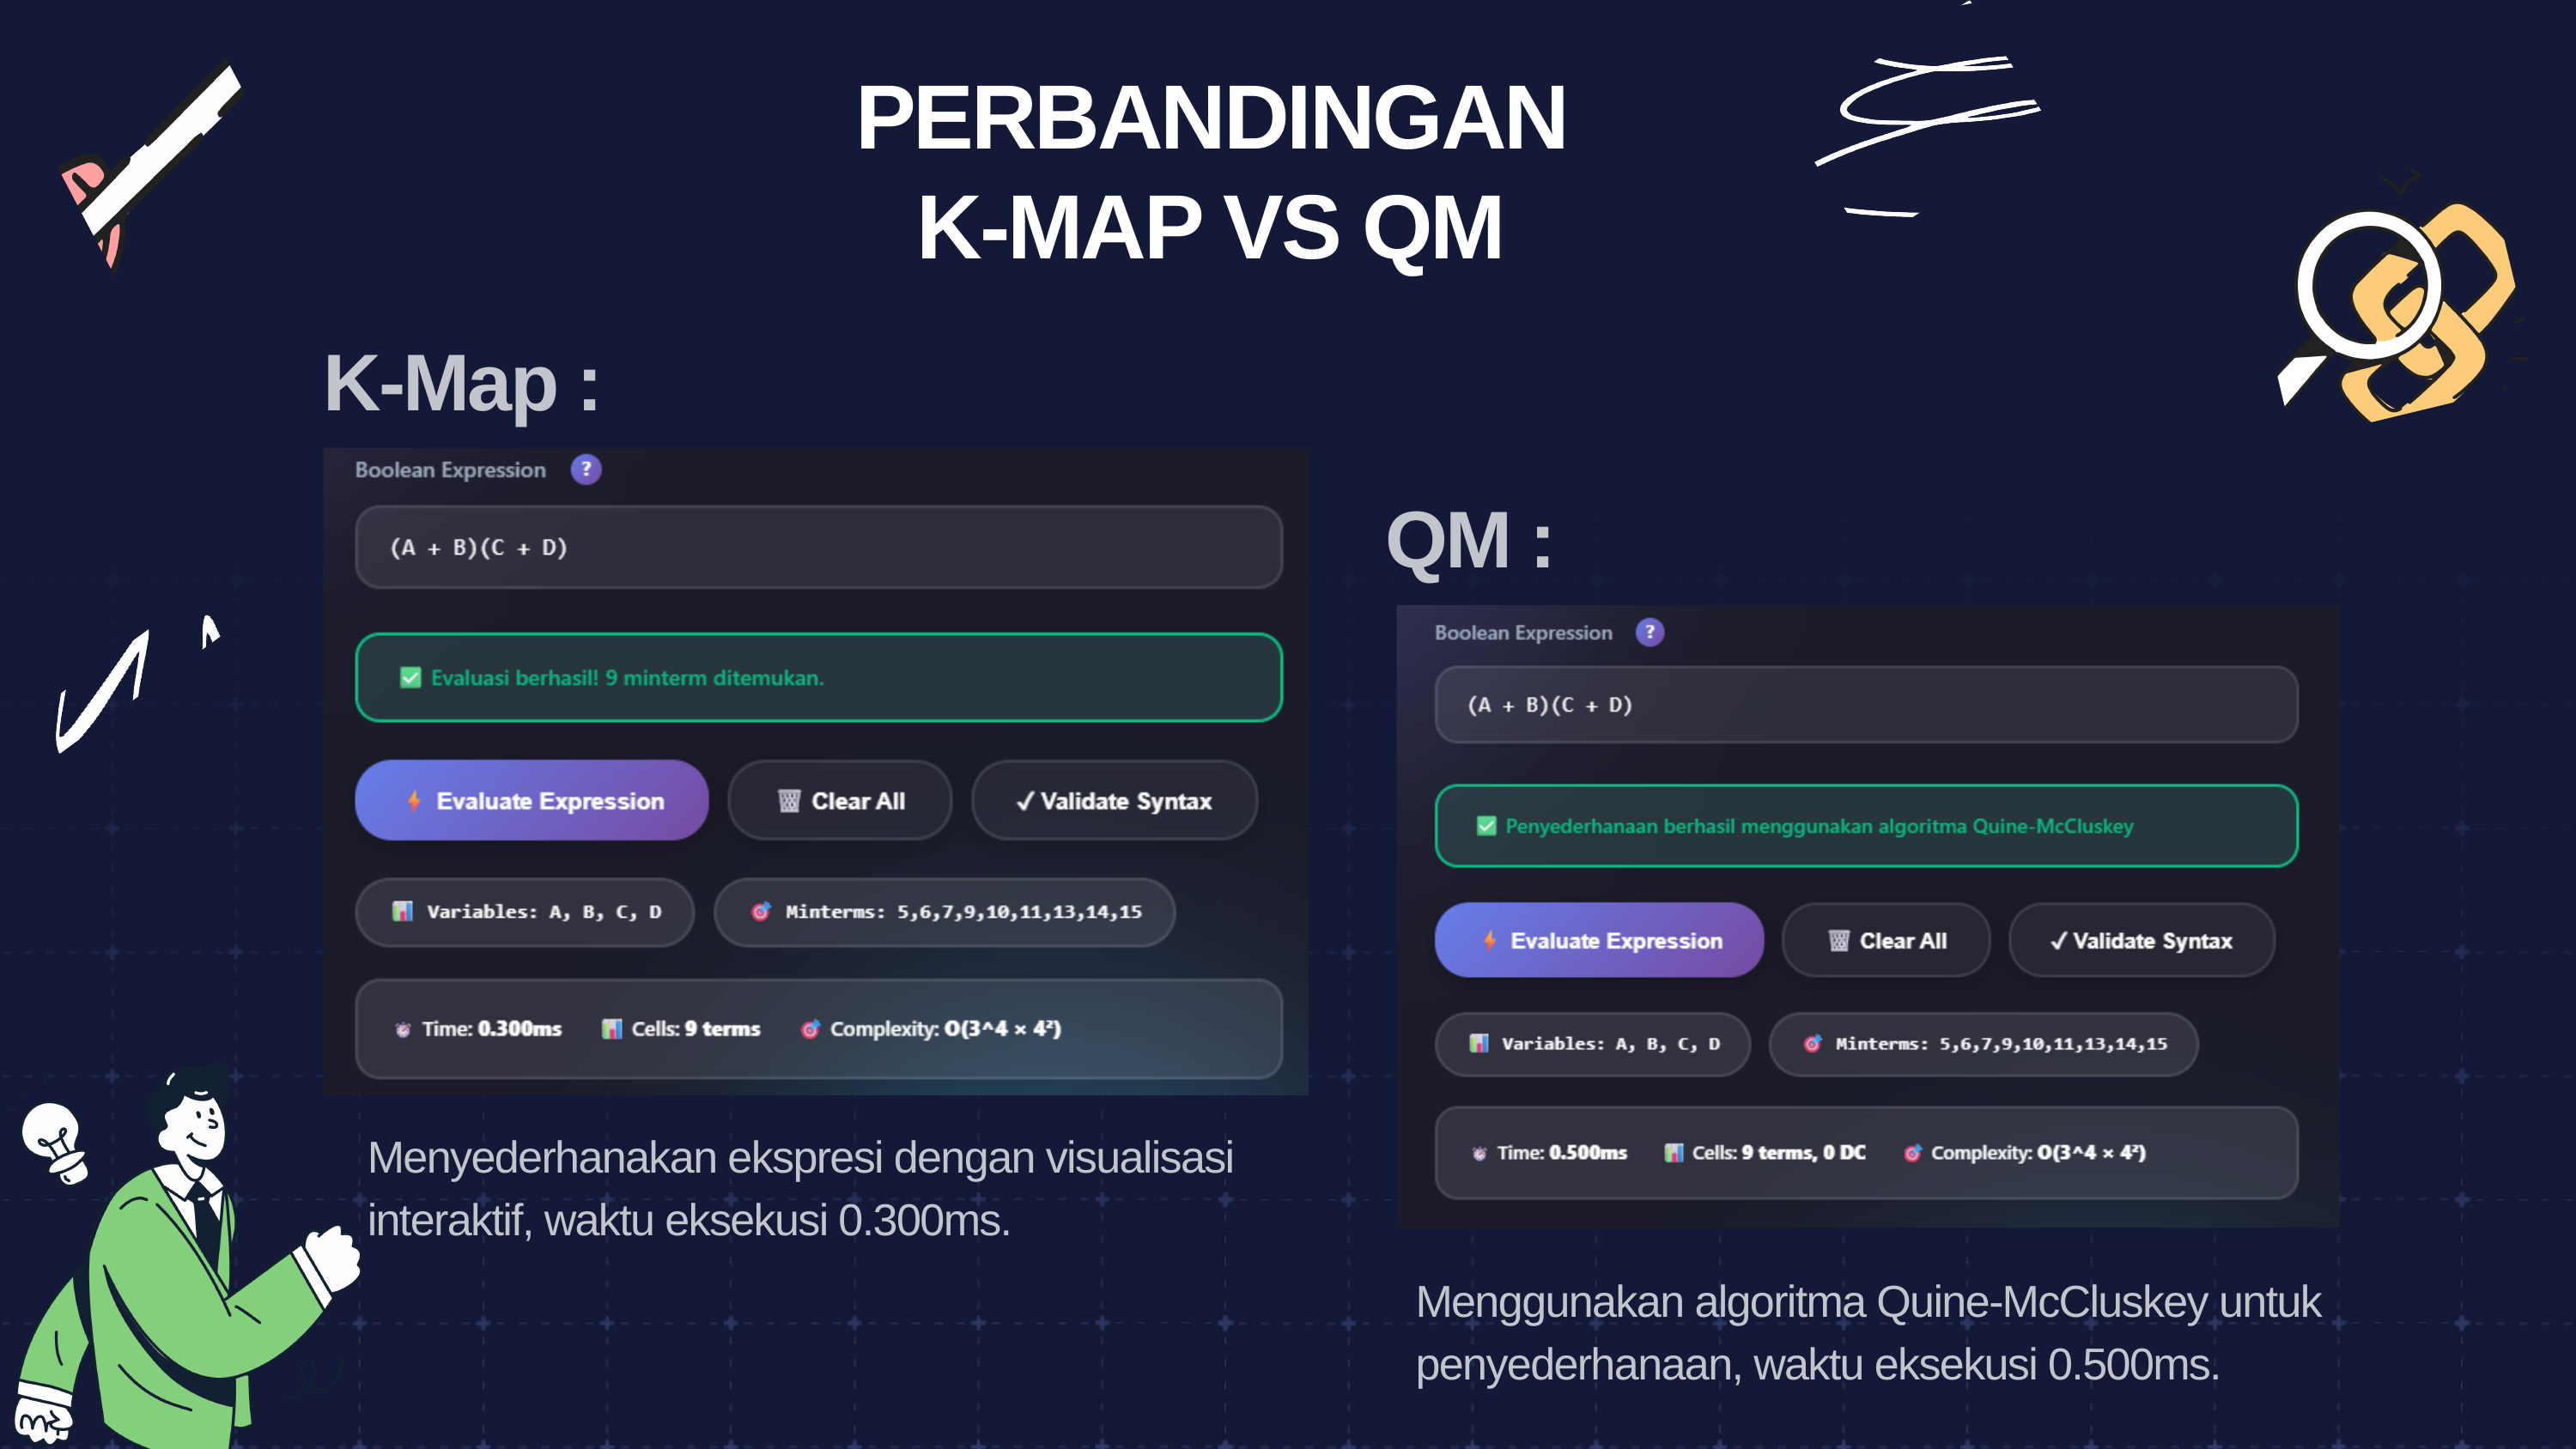

PERBANDINGAN K-MAP VS QM

K-Map :

QM :

Menyederhanakan ekspresi dengan visualisasi interaktif, waktu eksekusi 0.300ms.
Menggunakan algoritma Quine-McCluskey untuk penyederhanaan, waktu eksekusi 0.500ms.